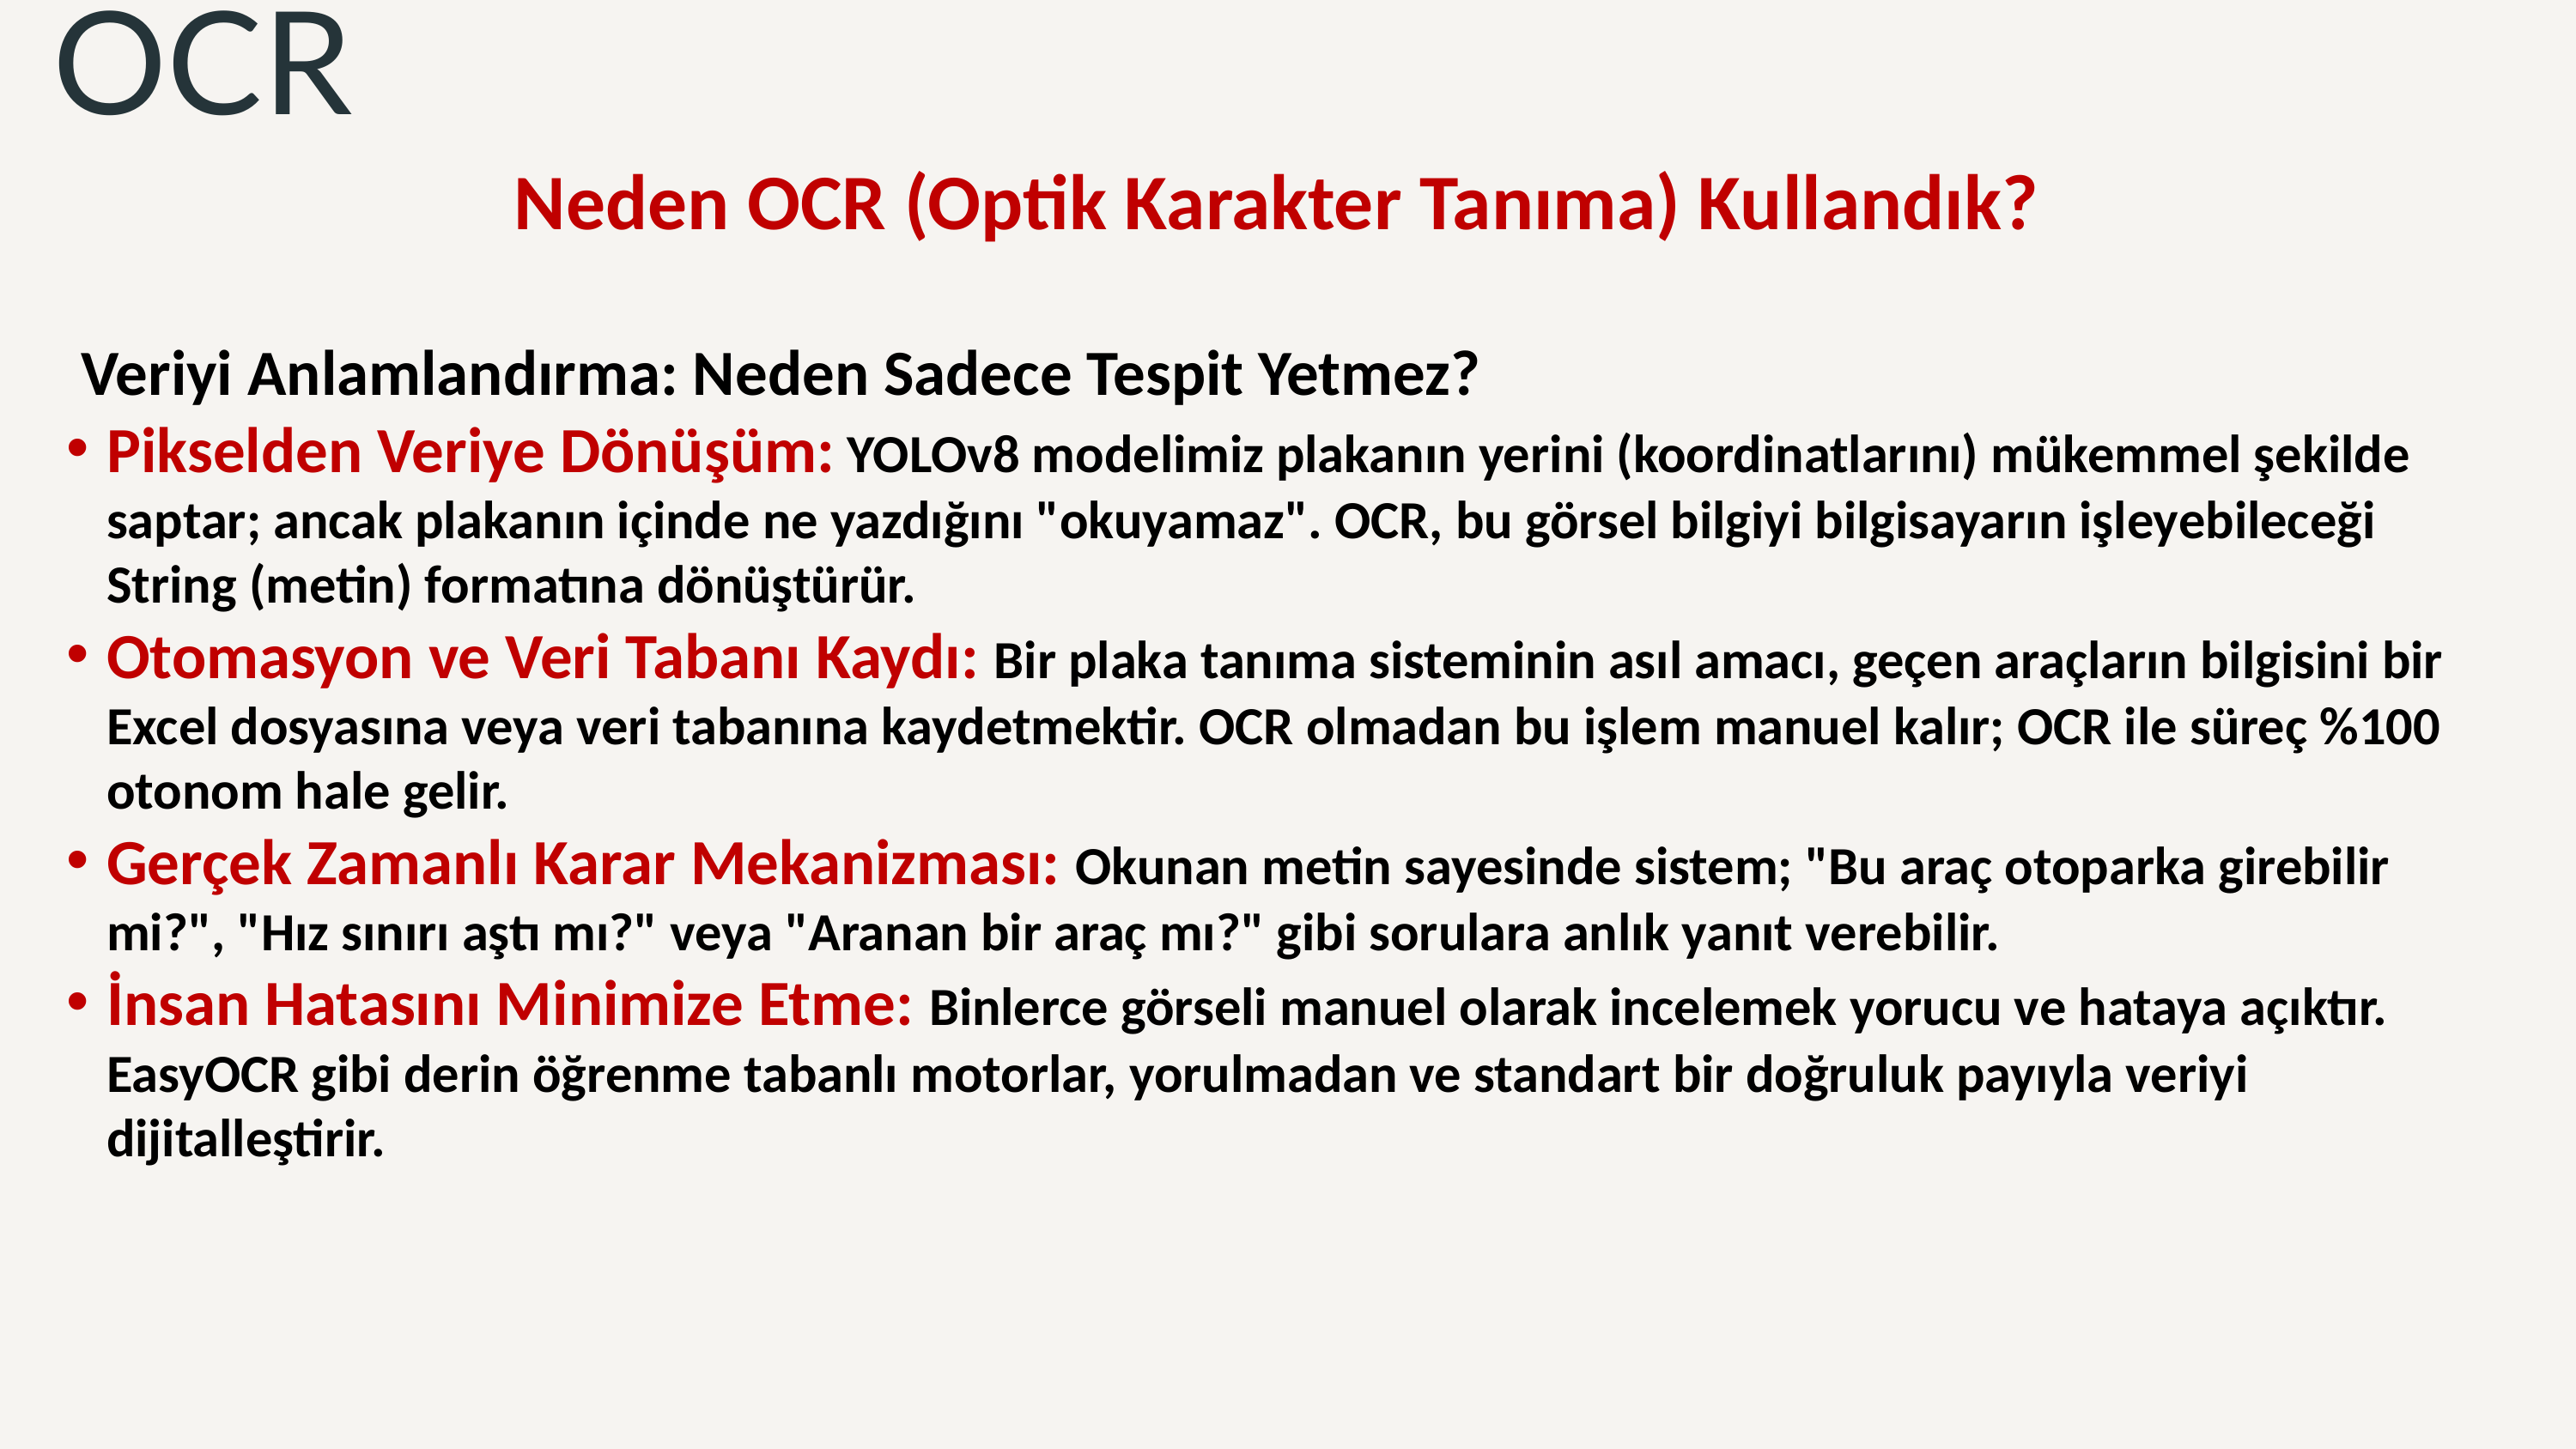

OCR
                            Neden OCR (Optik Karakter Tanıma) Kullandık?
 Veriyi Anlamlandırma: Neden Sadece Tespit Yetmez?
Pikselden Veriye Dönüşüm: YOLOv8 modelimiz plakanın yerini (koordinatlarını) mükemmel şekilde saptar; ancak plakanın içinde ne yazdığını "okuyamaz". OCR, bu görsel bilgiyi bilgisayarın işleyebileceği String (metin) formatına dönüştürür.
Otomasyon ve Veri Tabanı Kaydı: Bir plaka tanıma sisteminin asıl amacı, geçen araçların bilgisini bir Excel dosyasına veya veri tabanına kaydetmektir. OCR olmadan bu işlem manuel kalır; OCR ile süreç %100 otonom hale gelir.
Gerçek Zamanlı Karar Mekanizması: Okunan metin sayesinde sistem; "Bu araç otoparka girebilir mi?", "Hız sınırı aştı mı?" veya "Aranan bir araç mı?" gibi sorulara anlık yanıt verebilir.
İnsan Hatasını Minimize Etme: Binlerce görseli manuel olarak incelemek yorucu ve hataya açıktır. EasyOCR gibi derin öğrenme tabanlı motorlar, yorulmadan ve standart bir doğruluk payıyla veriyi dijitalleştirir.